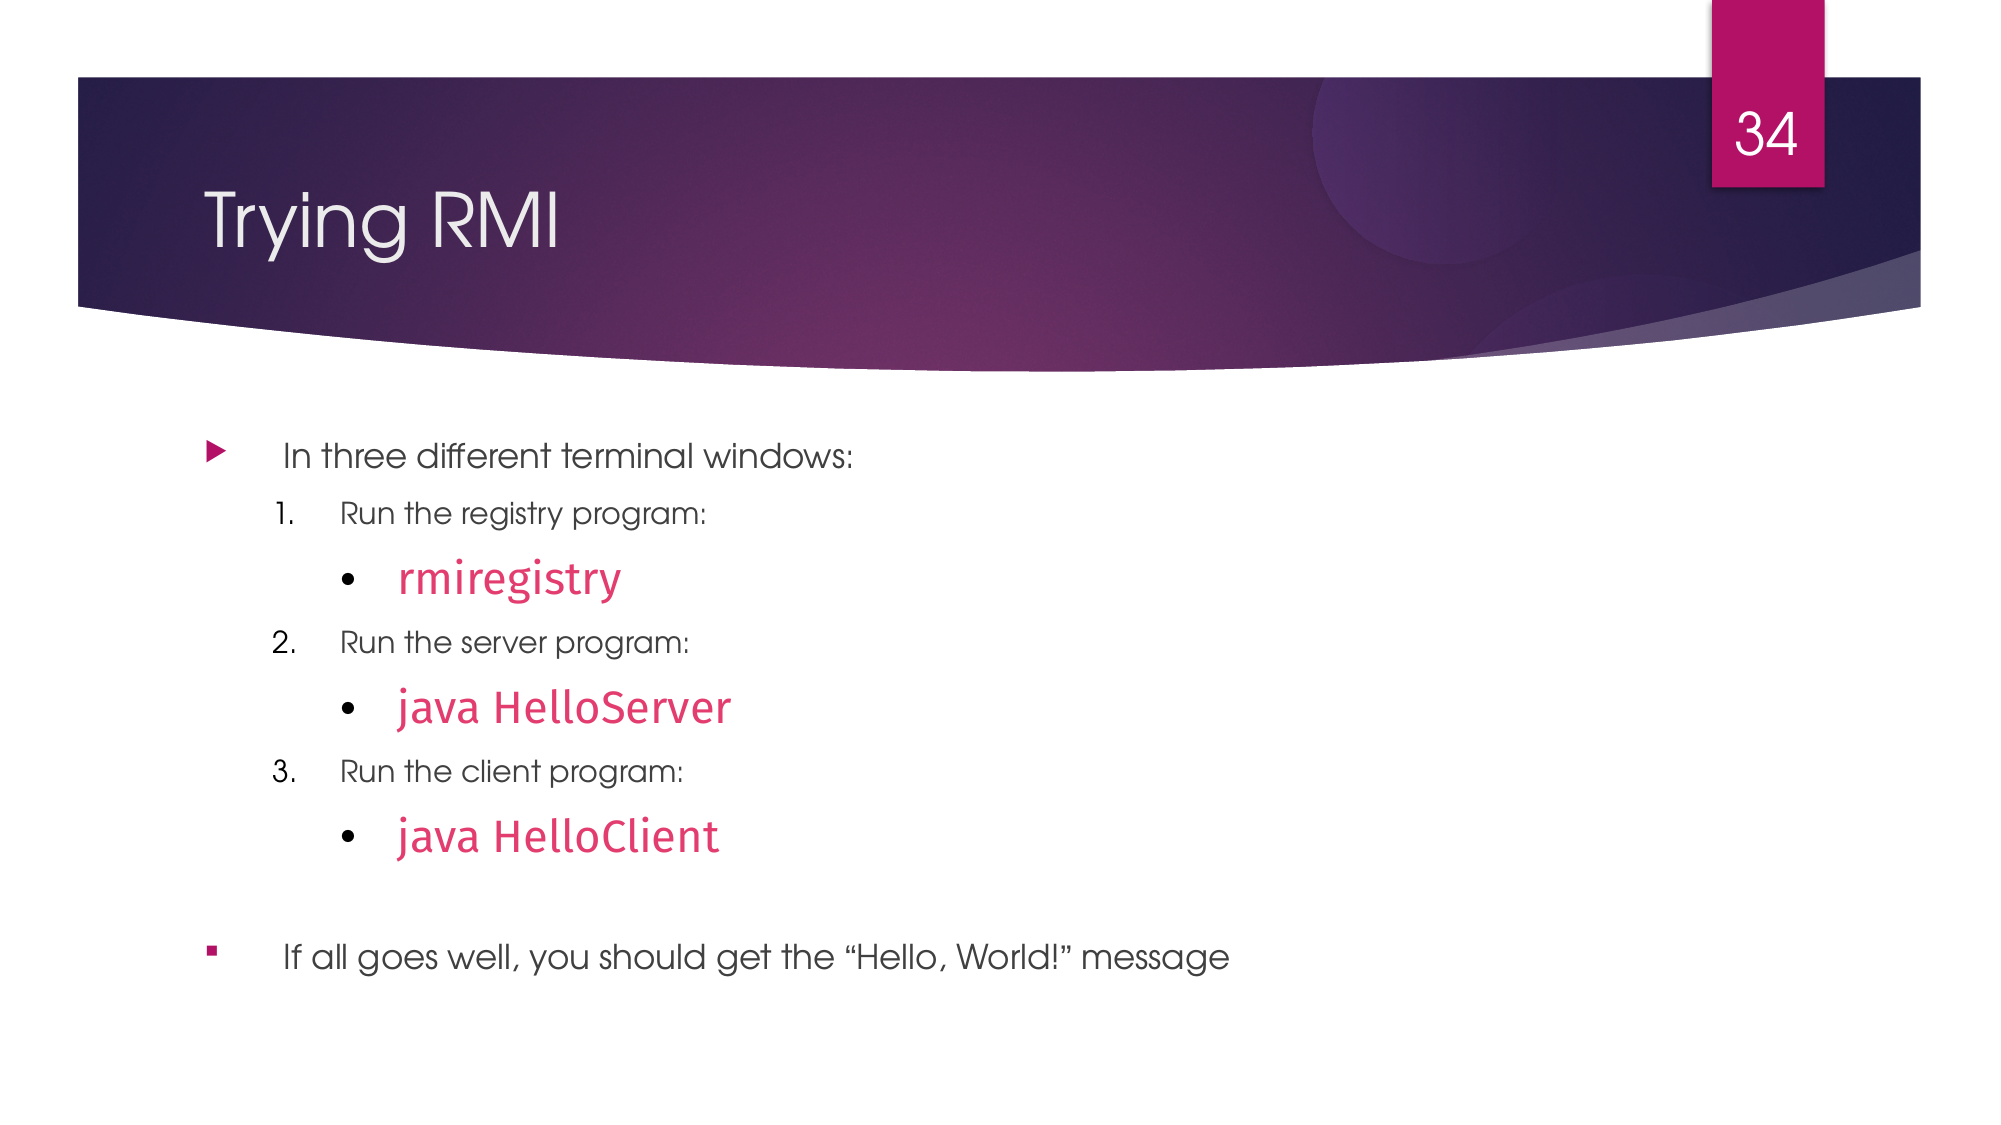

34
Trying RMI
In three different terminal windows:
Run the registry program:
rmiregistry
Run the server program:
java HelloServer
Run the client program:
java HelloClient
If all goes well, you should get the “Hello, World!” message